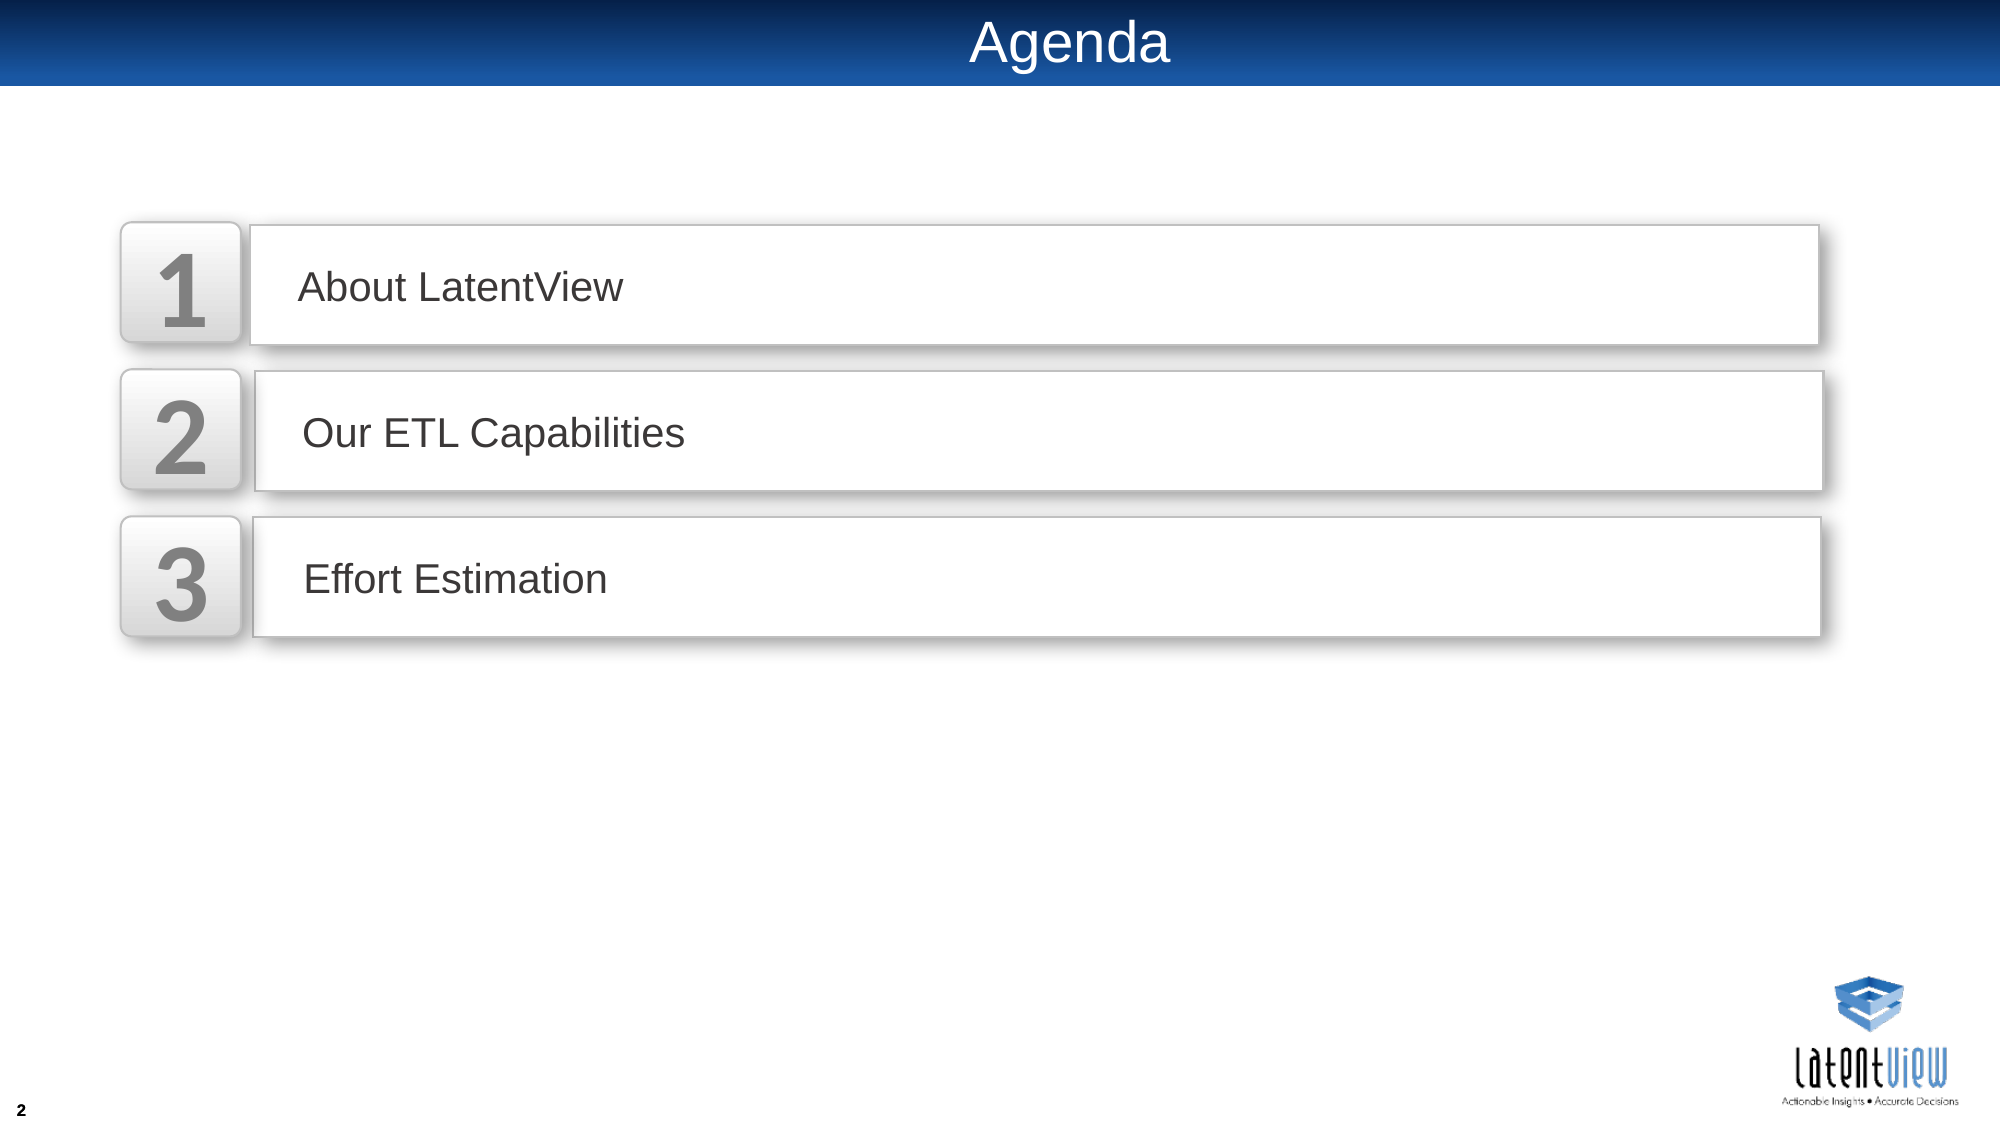

# Agenda
1
About LatentView

2
Our ETL Capabilities
3

Effort Estimation